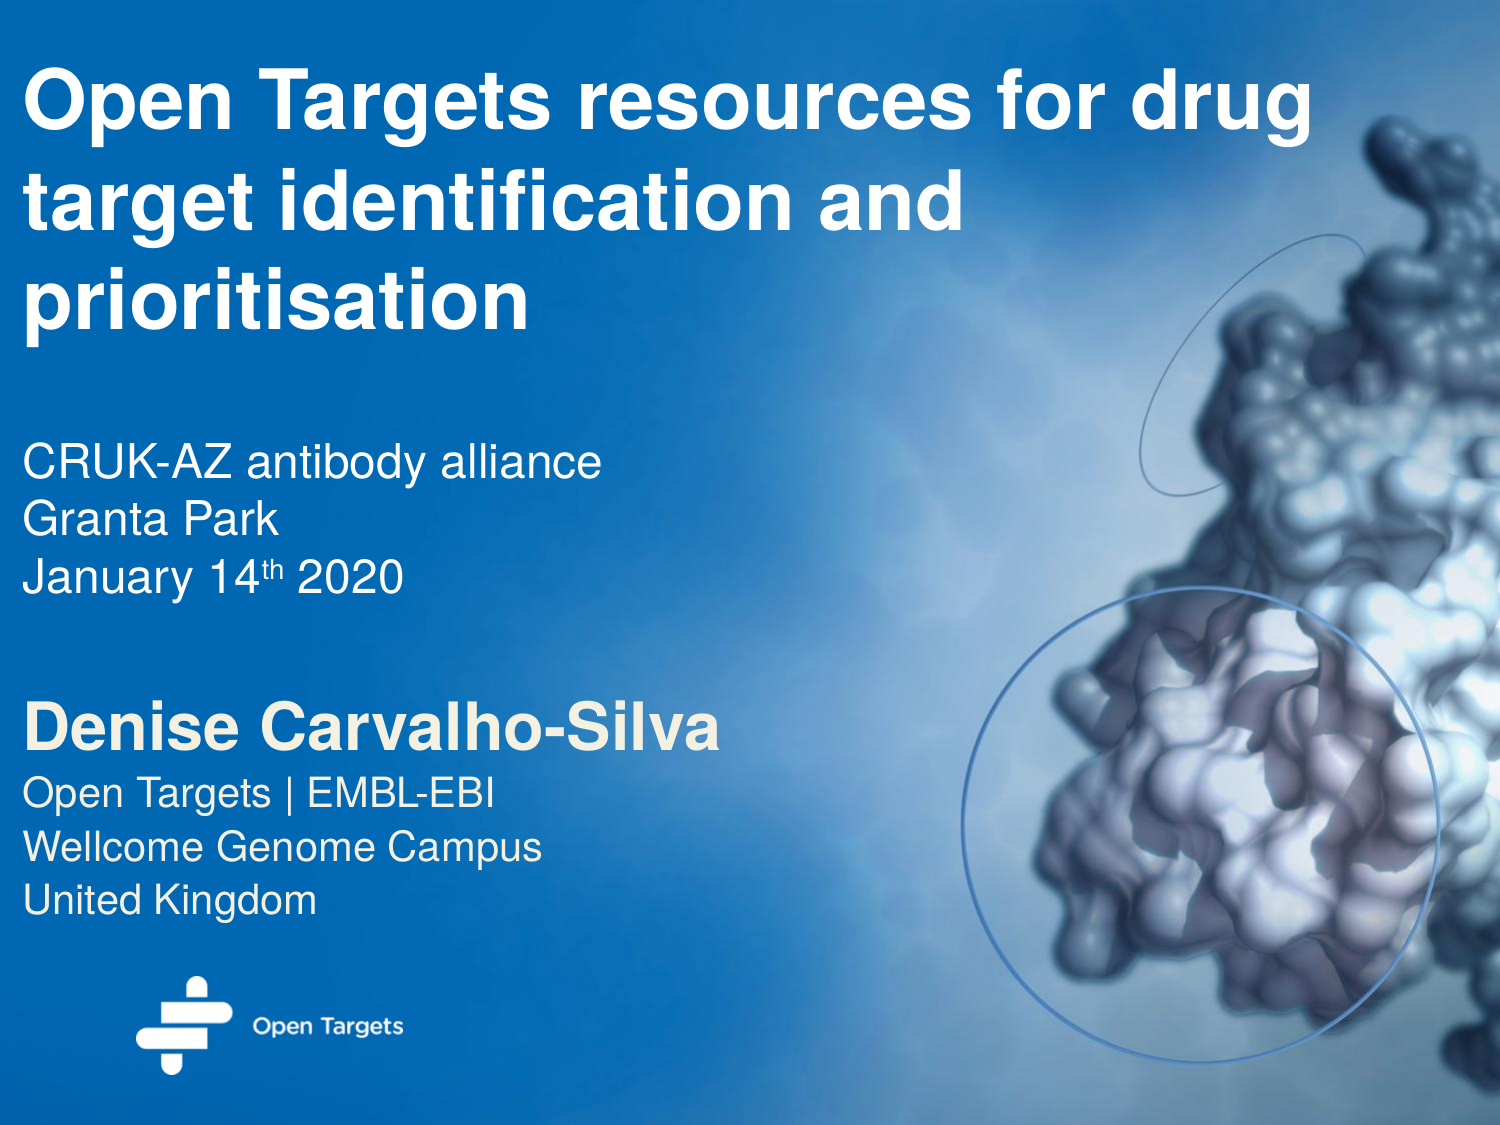

# Open Targets resources for drug target identification and prioritisation
CRUK-AZ antibody alliance
Granta Park
January 14th 2020
Denise Carvalho-Silva
Open Targets | EMBL-EBI
Wellcome Genome Campus
United Kingdom